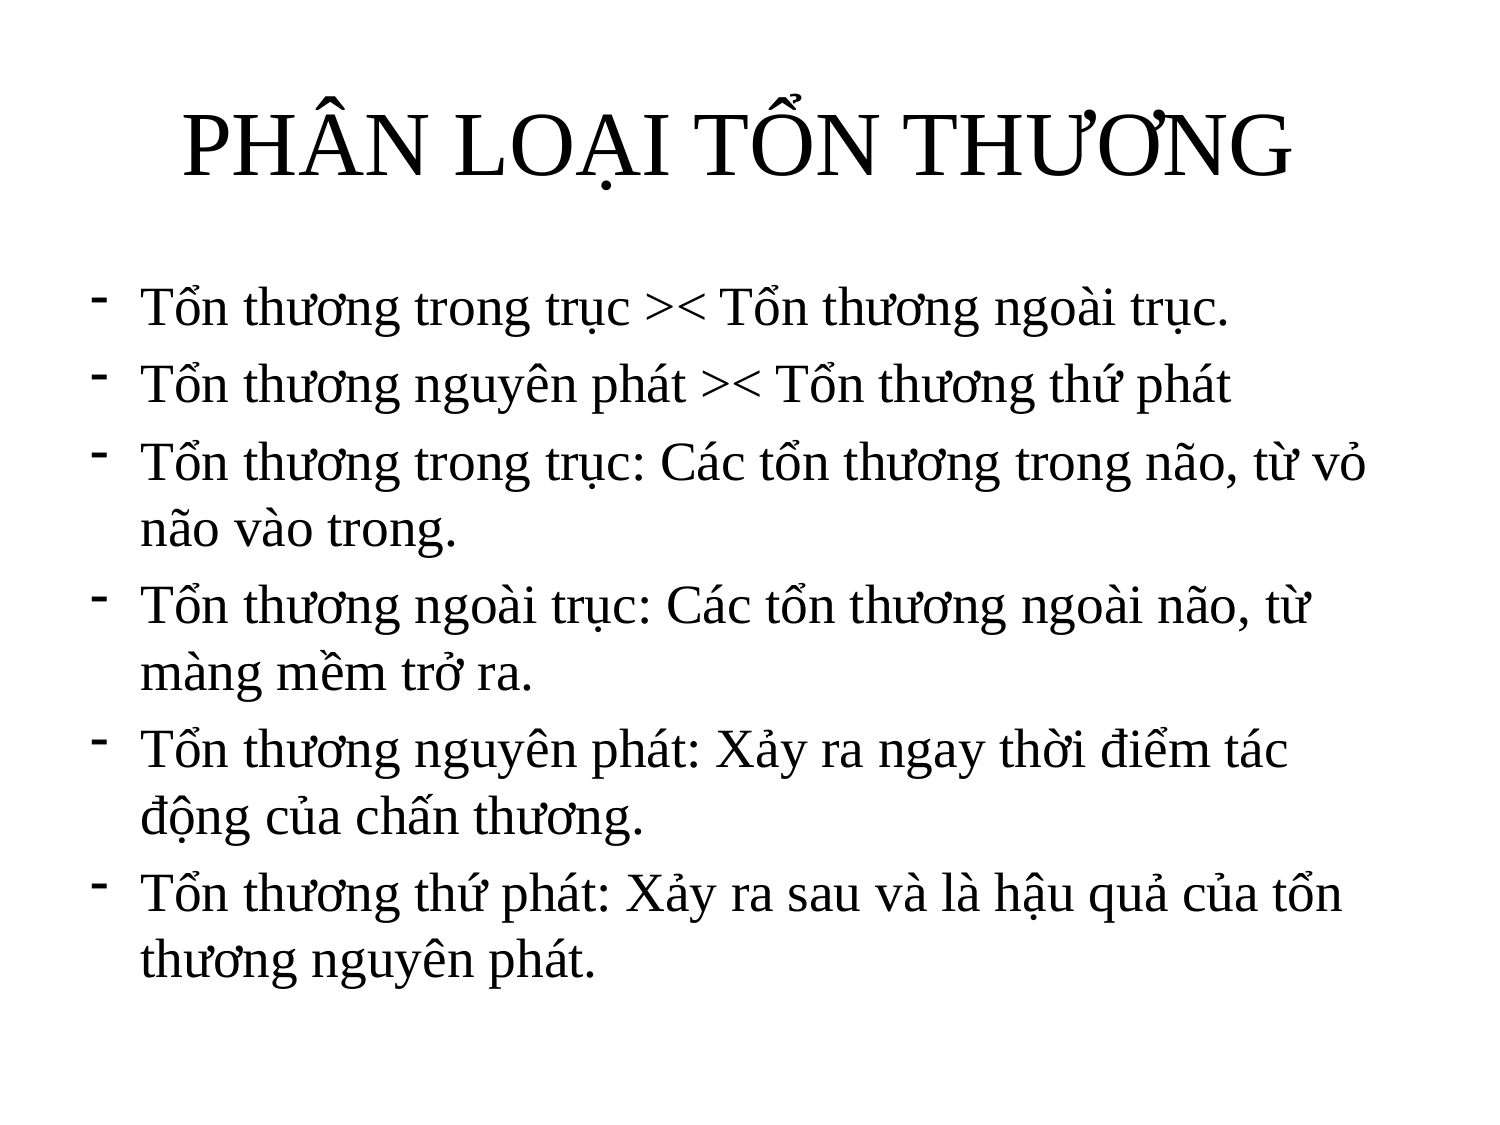

# PHÂN LOẠI TỔN THƯƠNG
Tổn thương trong trục >< Tổn thương ngoài trục.
Tổn thương nguyên phát >< Tổn thương thứ phát
Tổn thương trong trục: Các tổn thương trong não, từ vỏ não vào trong.
Tổn thương ngoài trục: Các tổn thương ngoài não, từ màng mềm trở ra.
Tổn thương nguyên phát: Xảy ra ngay thời điểm tác động của chấn thương.
Tổn thương thứ phát: Xảy ra sau và là hậu quả của tổn thương nguyên phát.